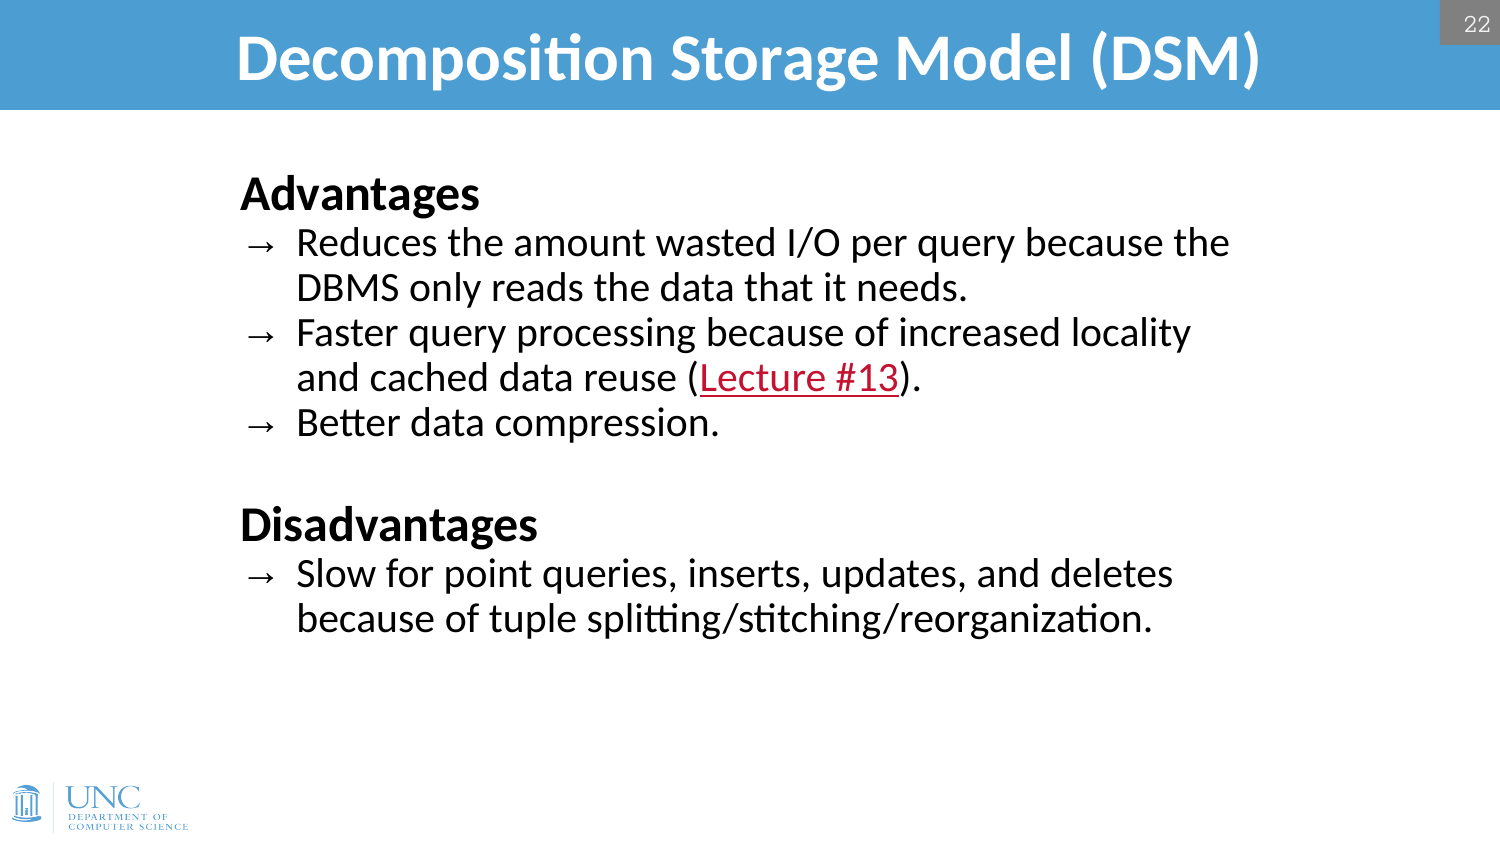

22
# Decomposition Storage Model (DSM)
Advantages
Reduces the amount wasted I/O per query because the DBMS only reads the data that it needs.
Faster query processing because of increased locality and cached data reuse (Lecture #13).
Better data compression.

Disadvantages
Slow for point queries, inserts, updates, and deletes because of tuple splitting/stitching/reorganization.